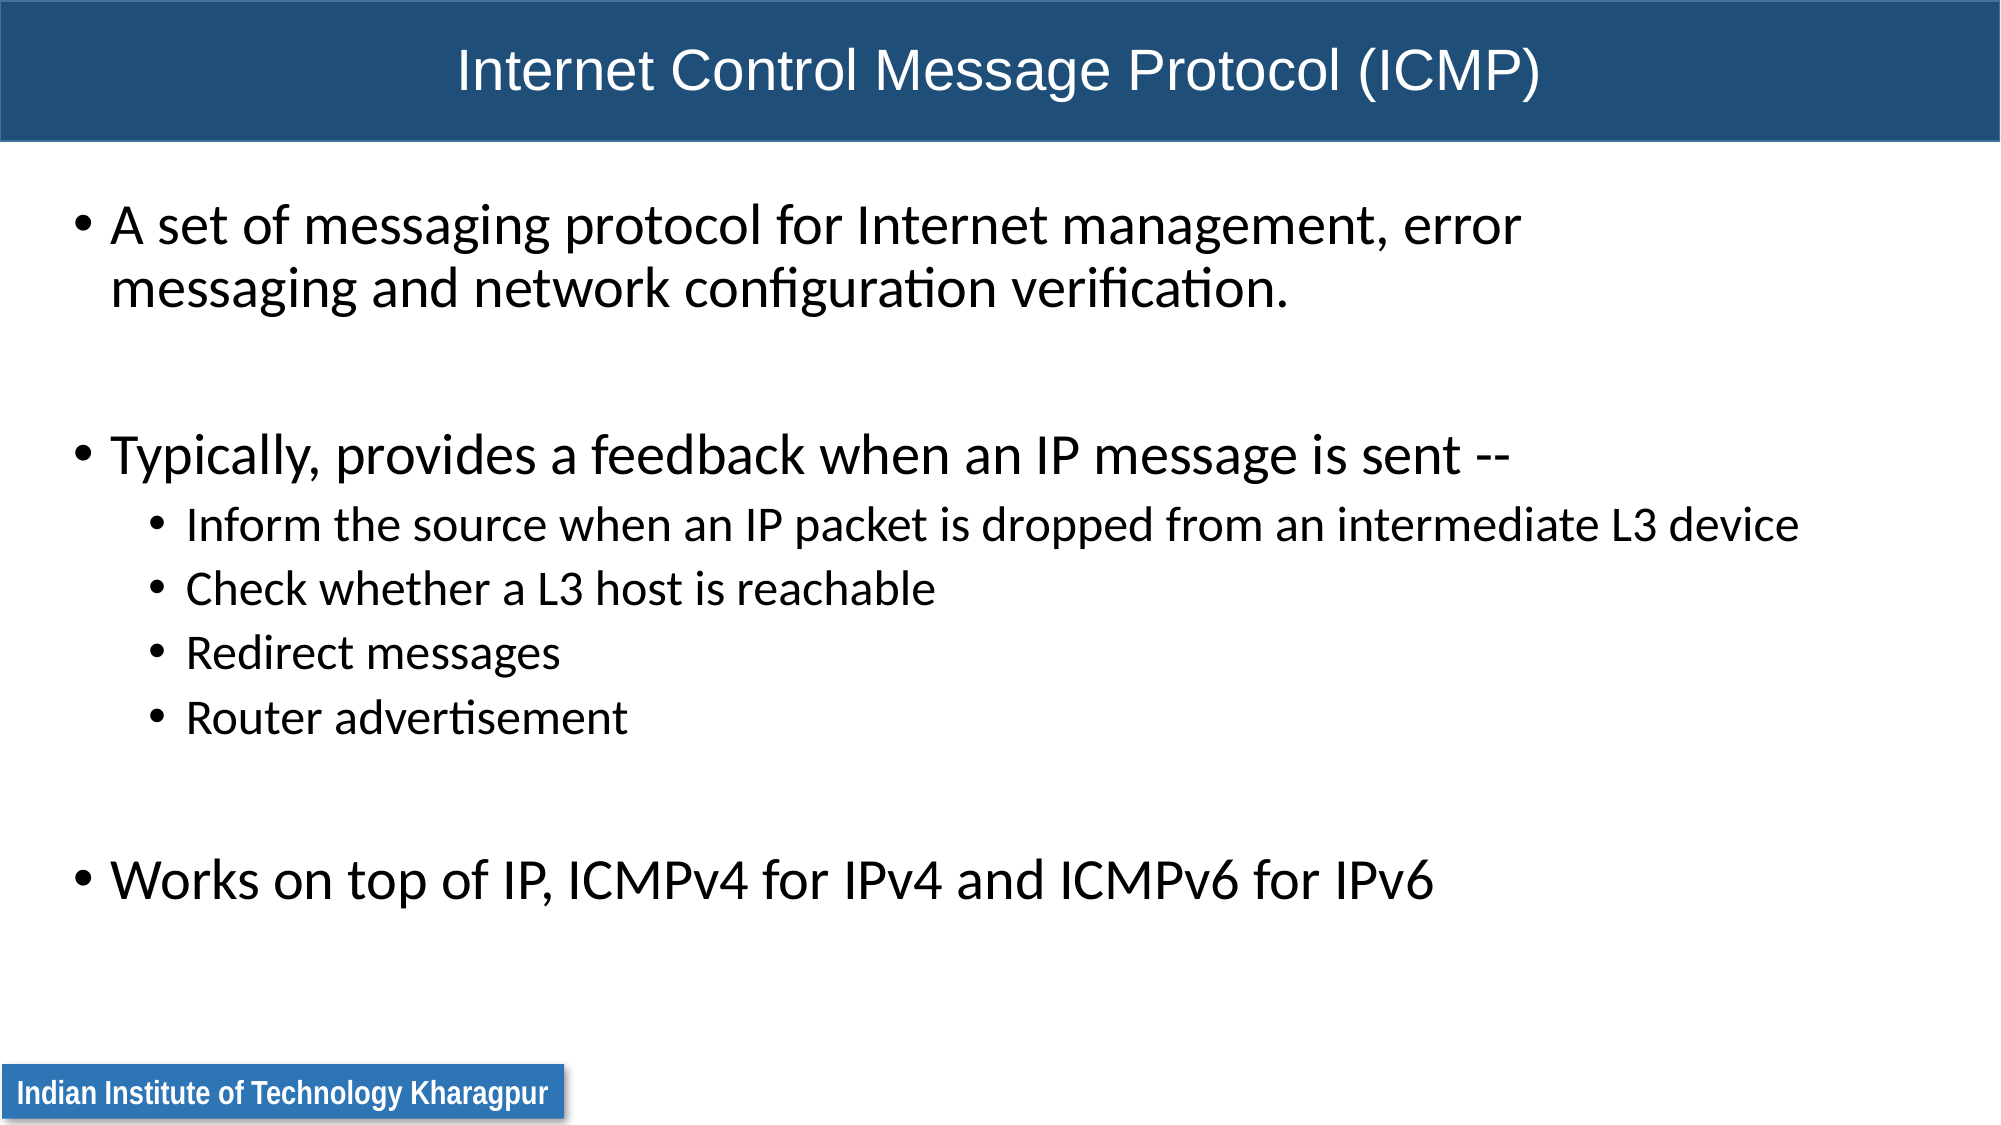

# Internet Control Message Protocol (ICMP)
A set of messaging protocol for Internet management, error
messaging and network configuration verification.

Typically, provides a feedback when an IP message is sent --
Inform the source when an IP packet is dropped from an intermediate L3 device
Check whether a L3 host is reachable
Redirect messages
Router advertisement

Works on top of IP, ICMPv4 for IPv4 and ICMPv6 for IPv6